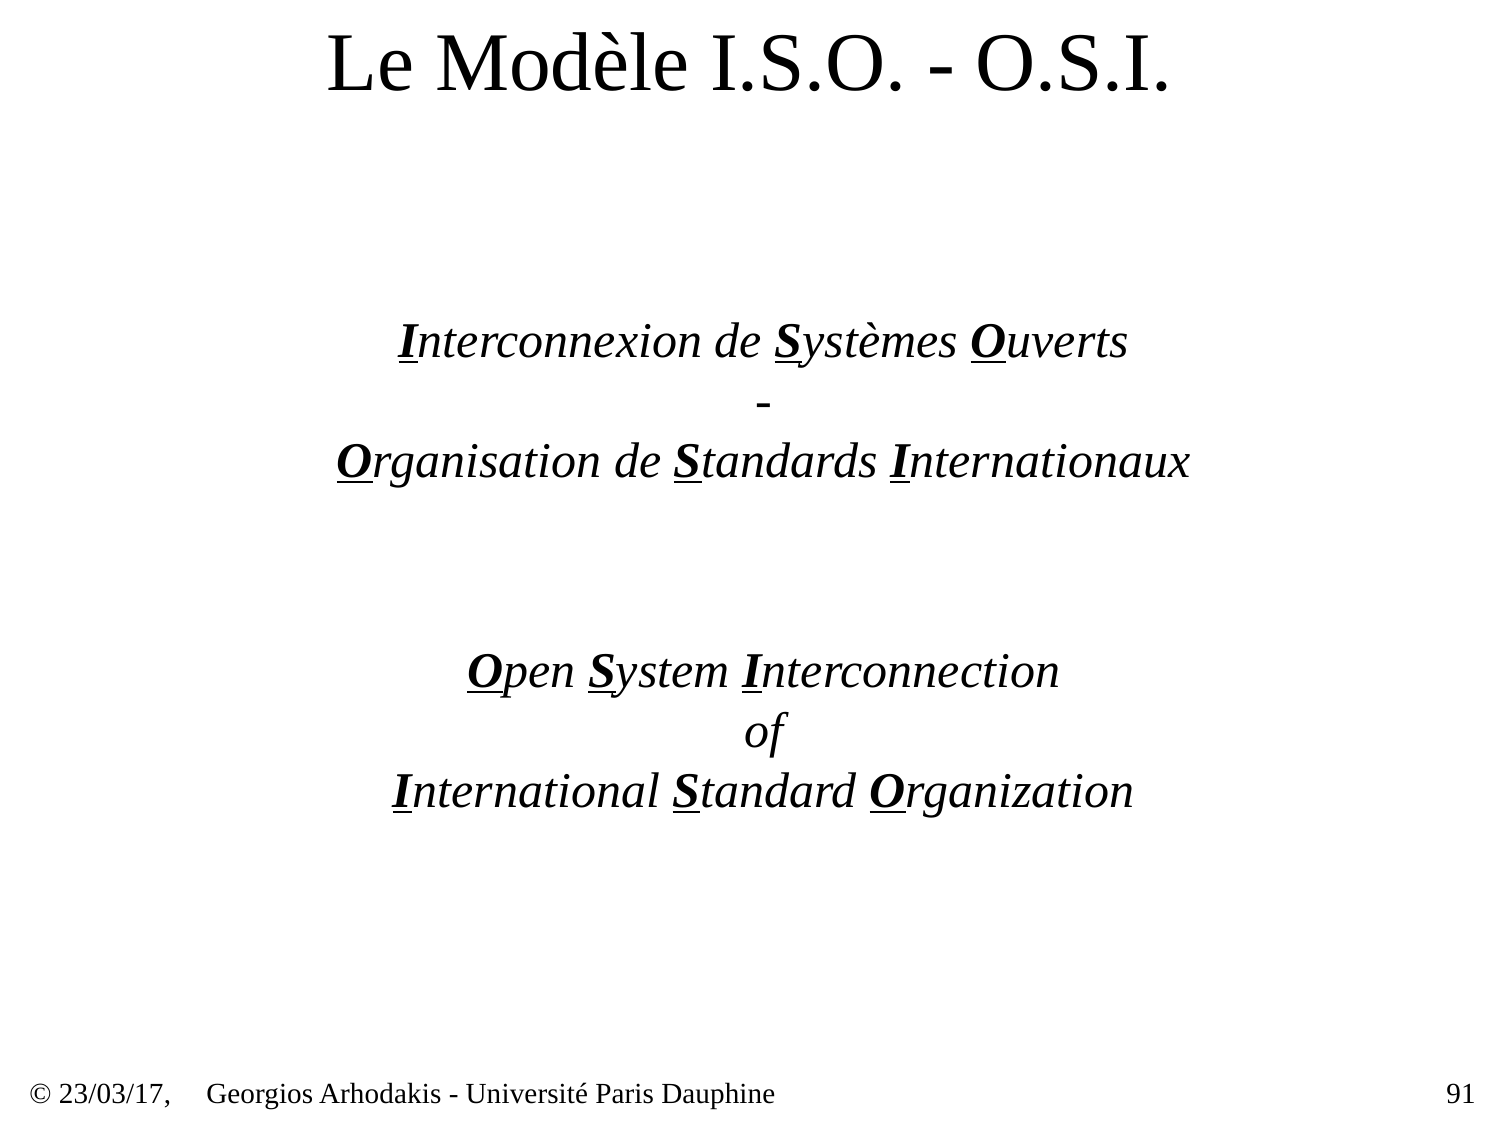

# Le Modèle I.S.O. - O.S.I.
Interconnexion de Systèmes Ouverts
-
Organisation de Standards Internationaux
Open System Interconnection
of
International Standard Organization
© 23/03/17,
Georgios Arhodakis - Université Paris Dauphine
91